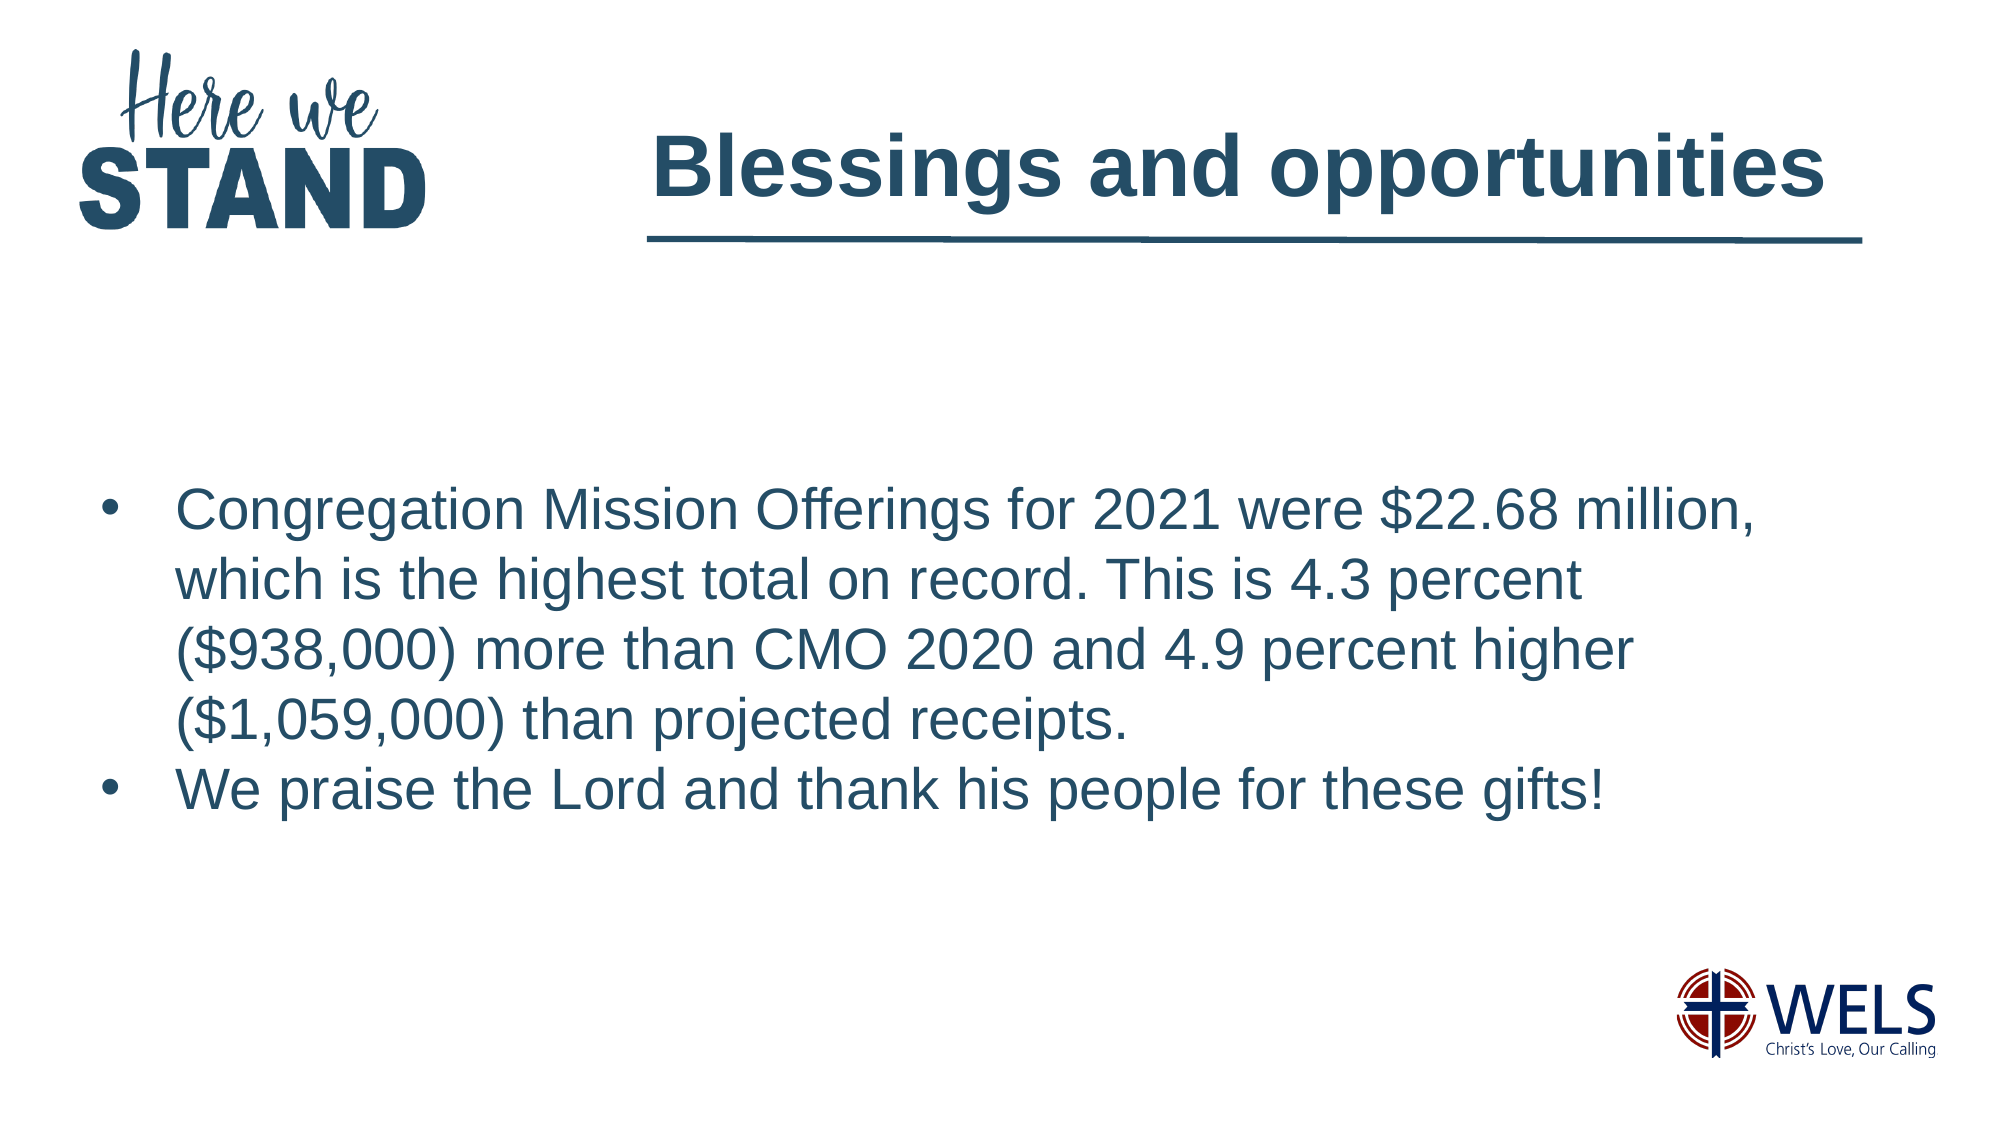

# Blessings and opportunities
Congregation Mission Offerings for 2021 were $22.68 million, which is the highest total on record. This is 4.3 percent ($938,000) more than CMO 2020 and 4.9 percent higher ($1,059,000) than projected receipts.
We praise the Lord and thank his people for these gifts!